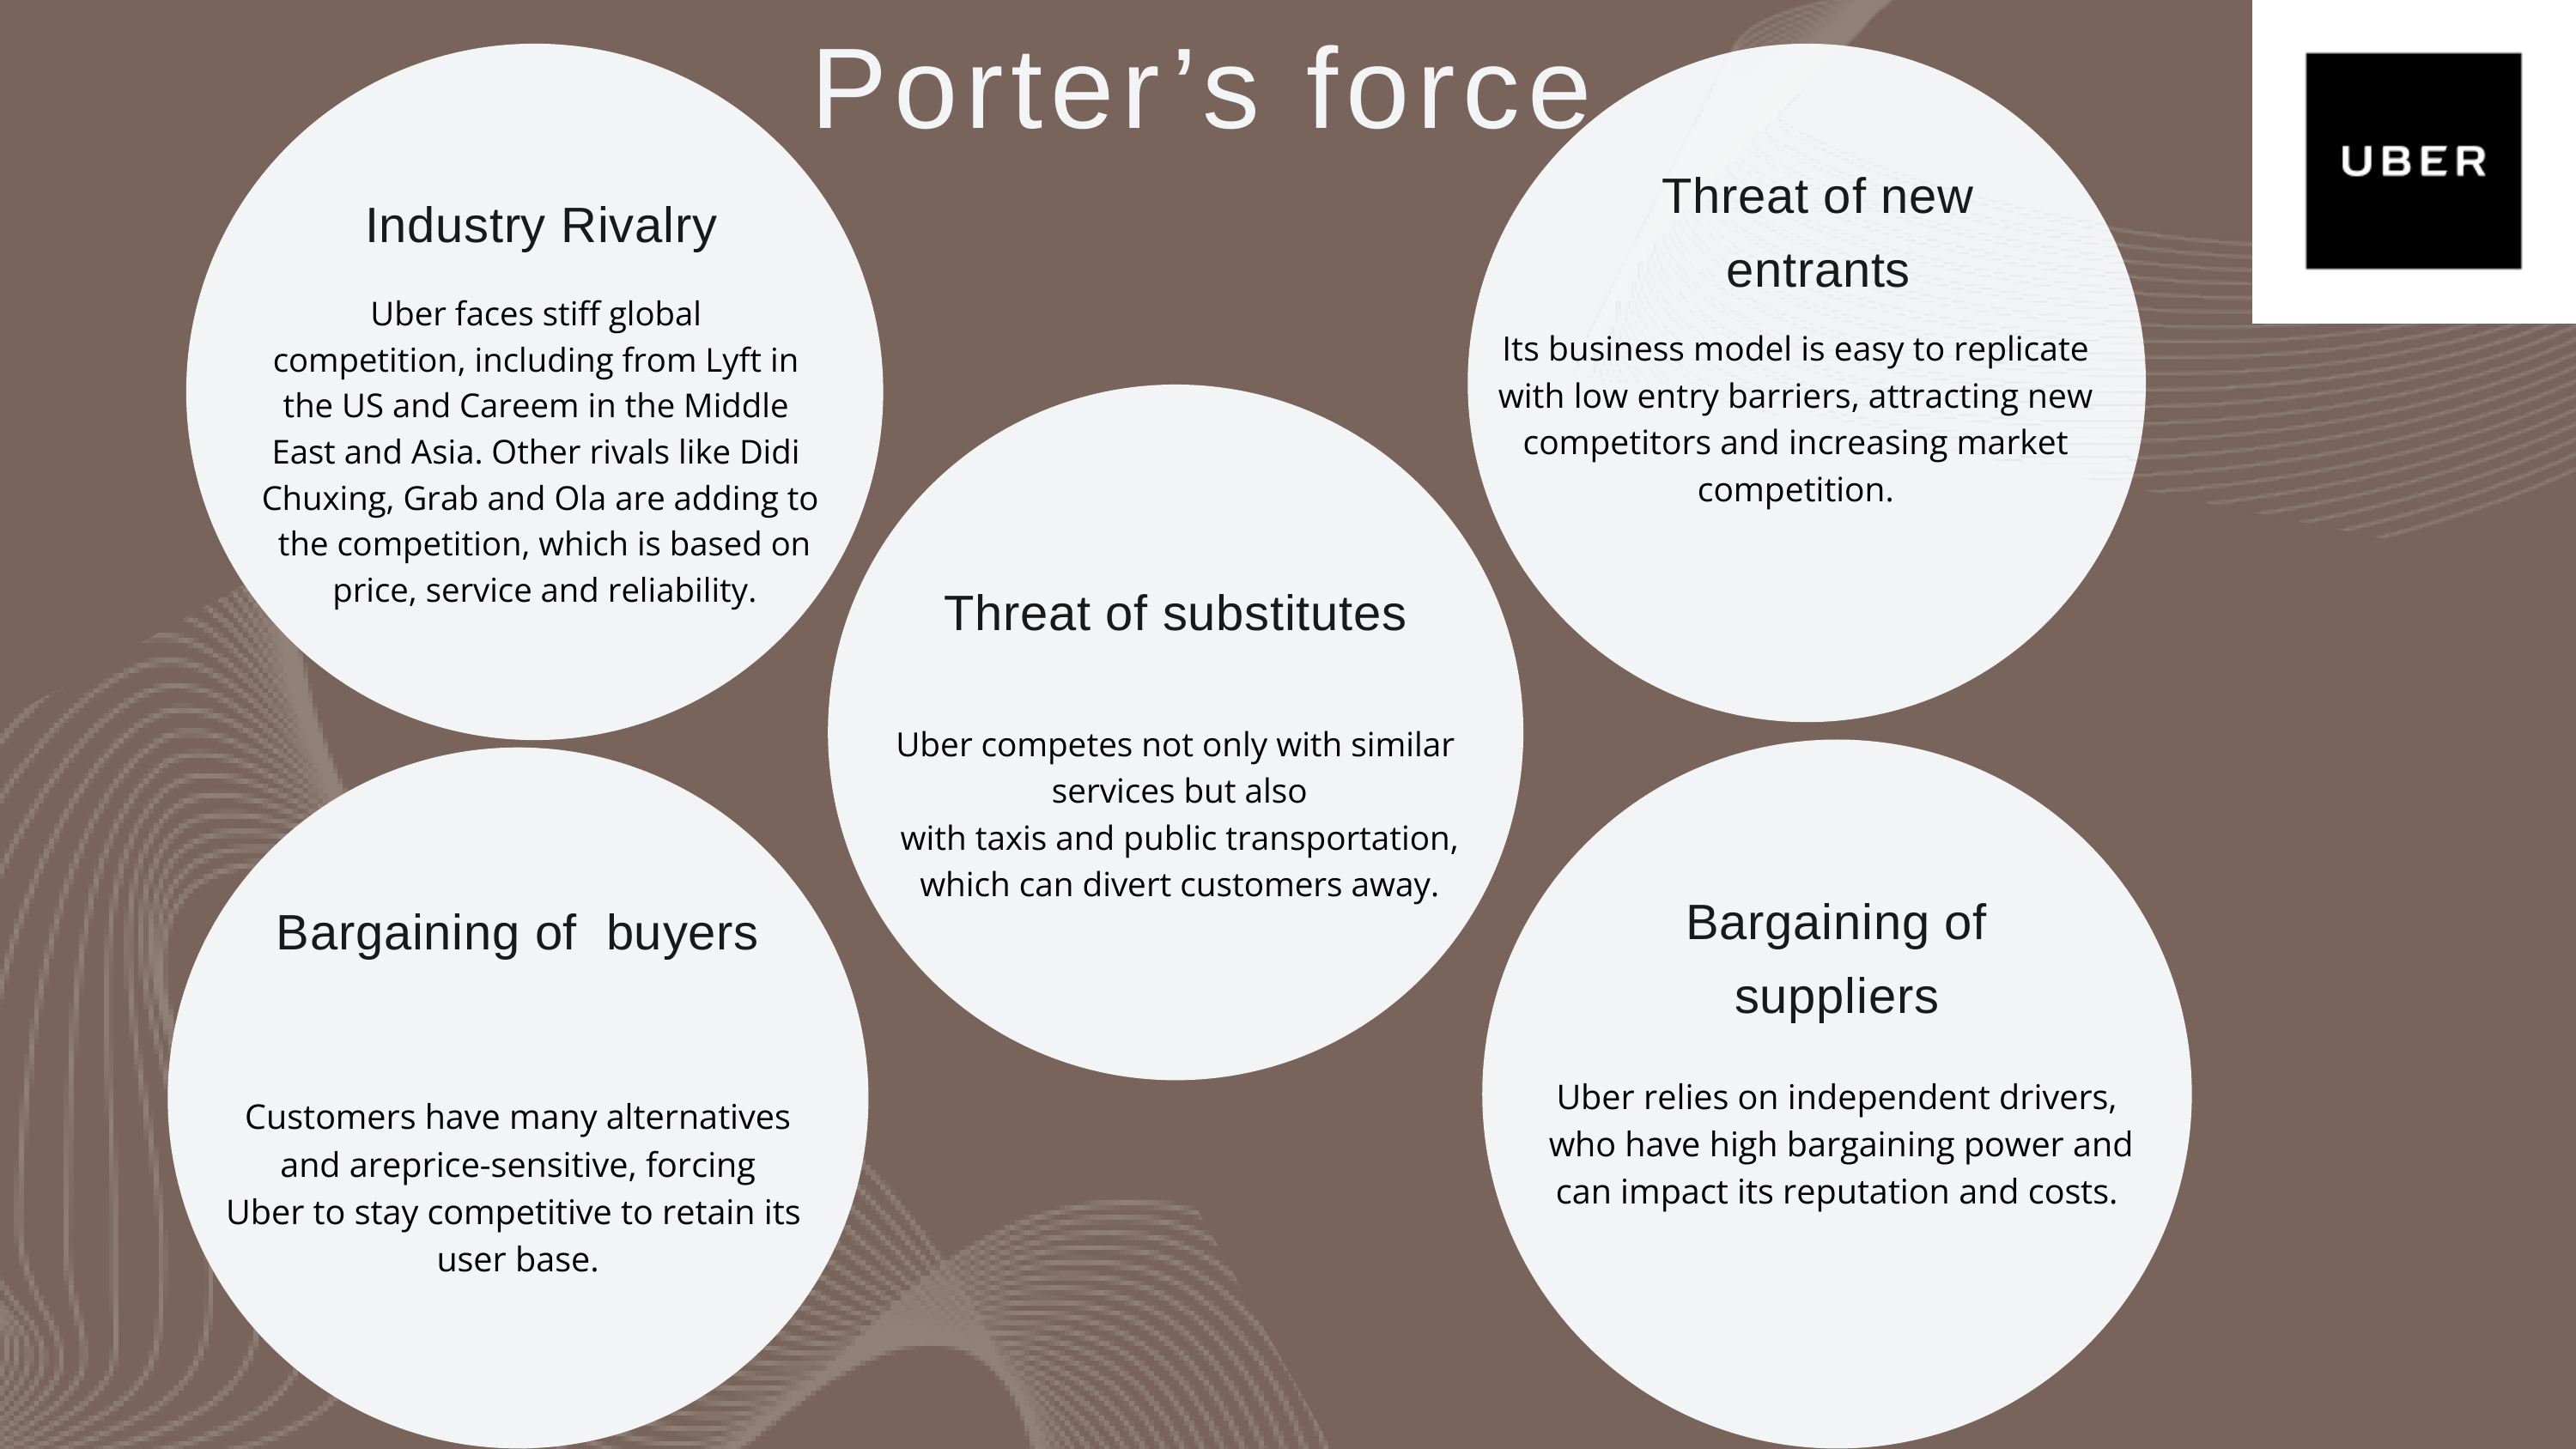

Porter’s force

Threat of new entrants
Industry Rivalry
Uber faces stiff global
competition, including from Lyft in
the US and Careem in the Middle
East and Asia. Other rivals like Didi
Chuxing, Grab and Ola are adding to
 the competition, which is based on
 price, service and reliability.
Its business model is easy to replicate with low entry barriers, attracting new competitors and increasing market competition.

Threat of substitutes

Uber competes not only with similar
 services but also
 with taxis and public transportation,
 which can divert customers away.

Bargaining of suppliers
Bargaining of  buyers
Uber relies on independent drivers,
 who have high bargaining power and can impact its reputation and costs.
Customers have many alternatives
 and areprice-sensitive, forcing
Uber to stay competitive to retain its
user base.